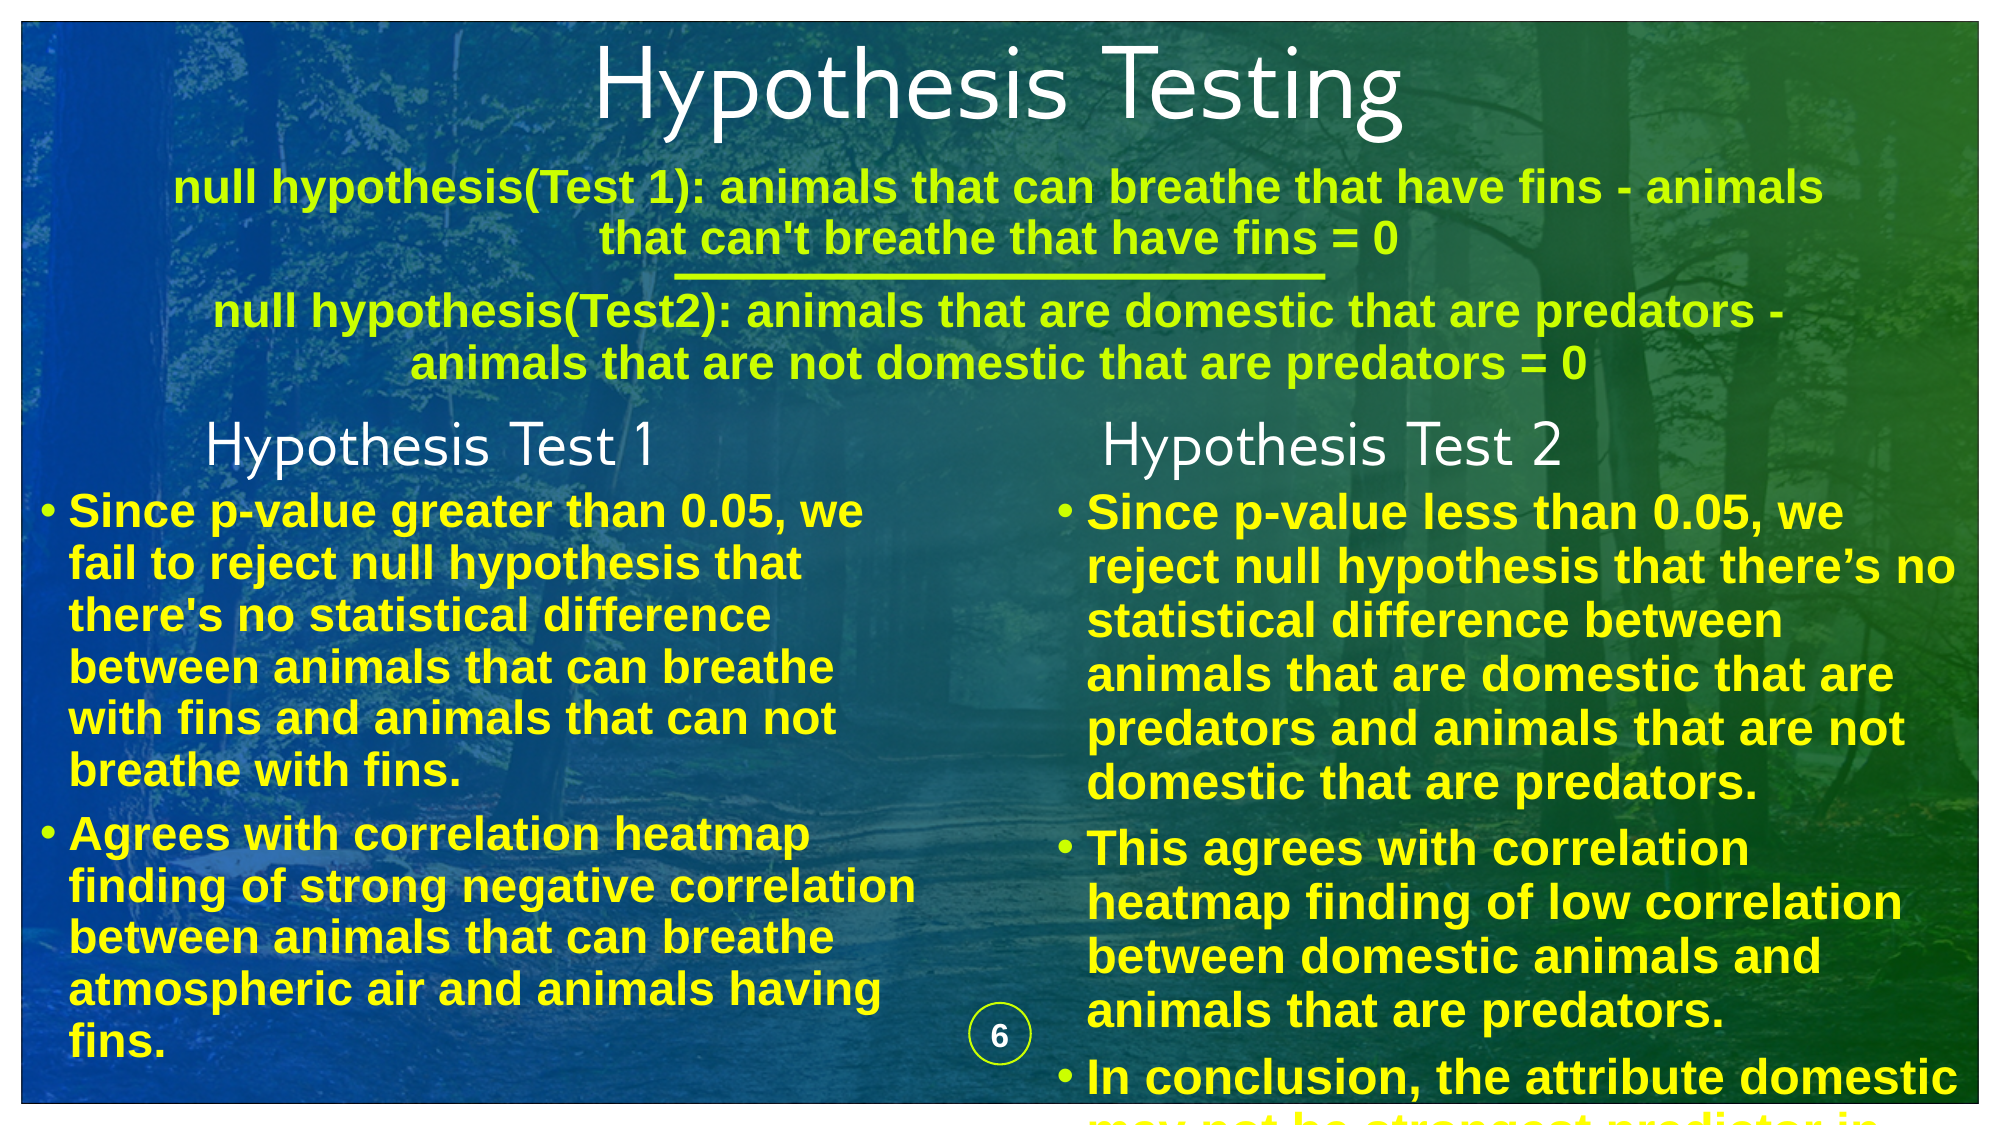

# Hypothesis Testing
null hypothesis(Test 1): animals that can breathe that have fins - animals that can't breathe that have fins = 0
null hypothesis(Test2): animals that are domestic that are predators - animals that are not domestic that are predators = 0

Hypothesis Test 1
Hypothesis Test 2
Since p-value greater than 0.05, we fail to reject null hypothesis that there's no statistical difference between animals that can breathe with fins and animals that can not breathe with fins.
Agrees with correlation heatmap finding of strong negative correlation between animals that can breathe atmospheric air and animals having fins.

Since p-value less than 0.05, we reject null hypothesis that there’s no statistical difference between animals that are domestic that are predators and animals that are not domestic that are predators.
This agrees with correlation heatmap finding of low correlation between domestic animals and animals that are predators.
In conclusion, the attribute domestic may not be strongest predictor in animal classification.
6